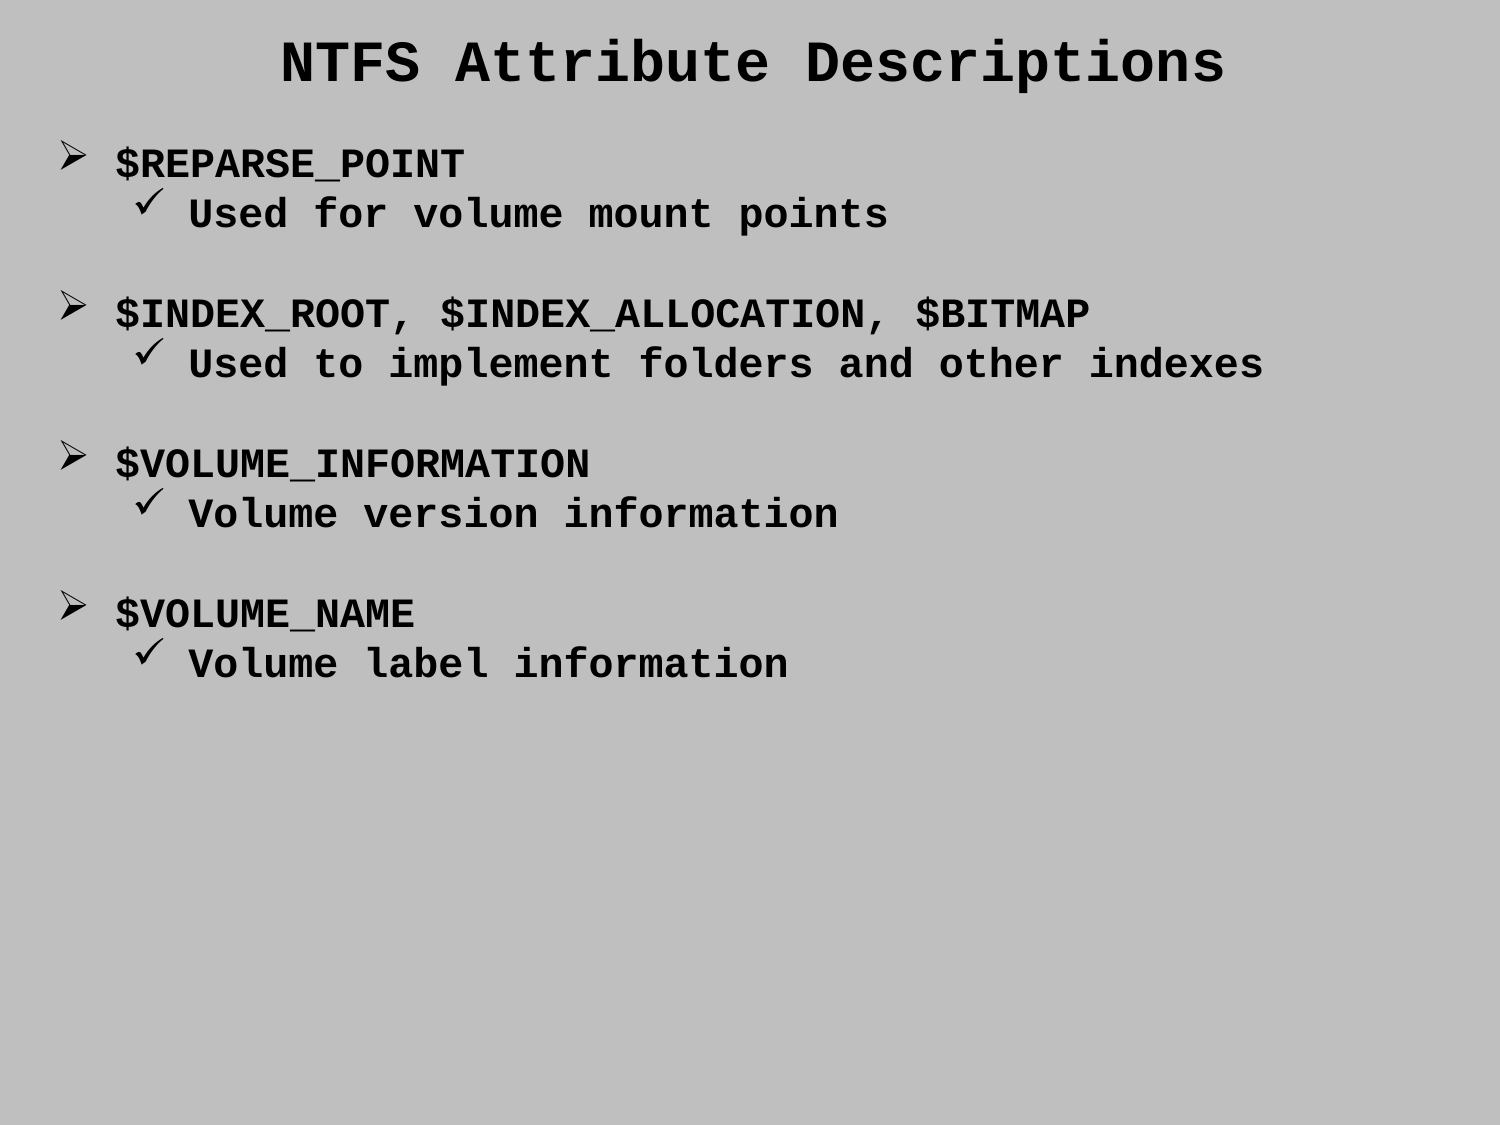

NTFS Attribute Descriptions
 $REPARSE_POINT
Used for volume mount points

 $INDEX_ROOT, $INDEX_ALLOCATION, $BITMAP
Used to implement folders and other indexes

 $VOLUME_INFORMATION
Volume version information

 $VOLUME_NAME
Volume label information